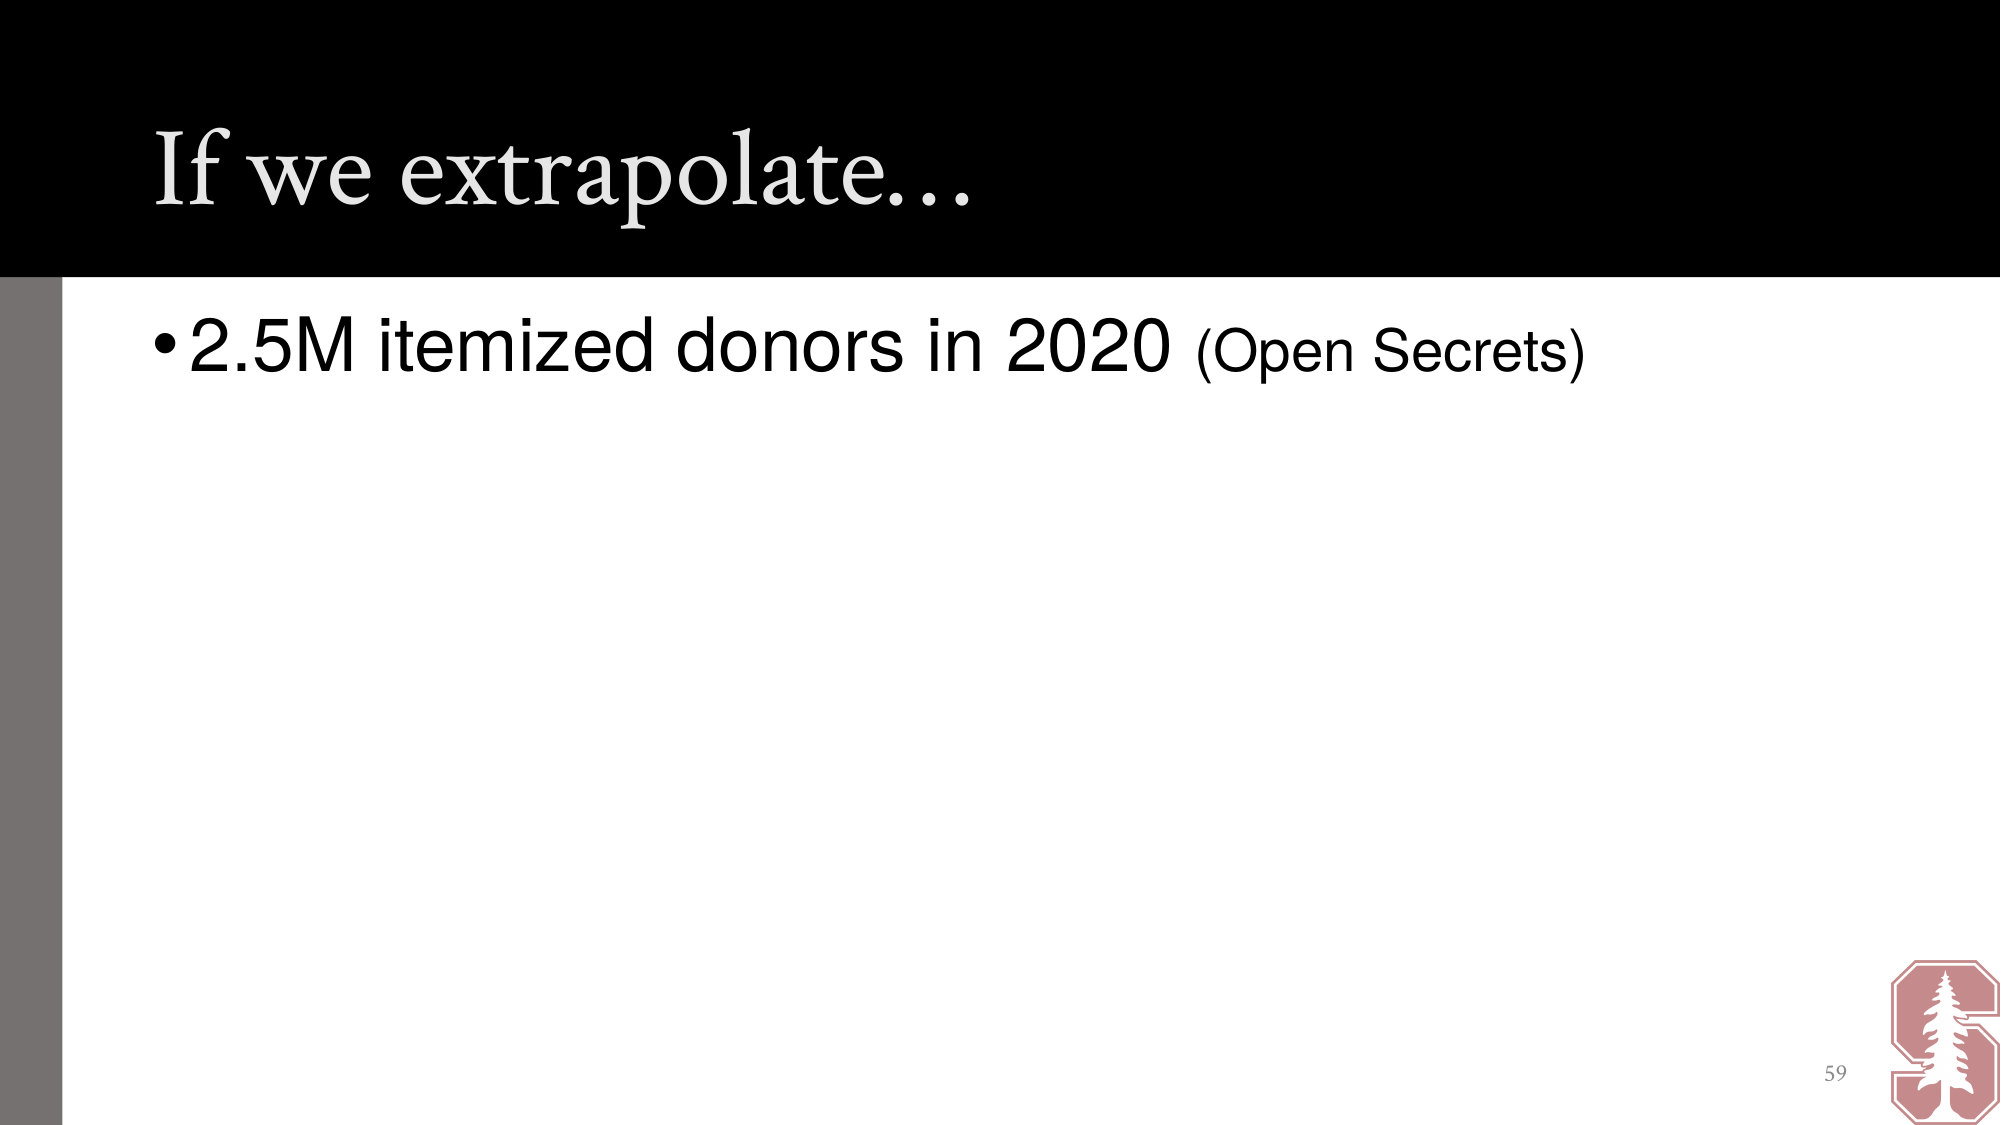

# If we extrapolate…
2.5M itemized donors in 2020 (Open Secrets)
59